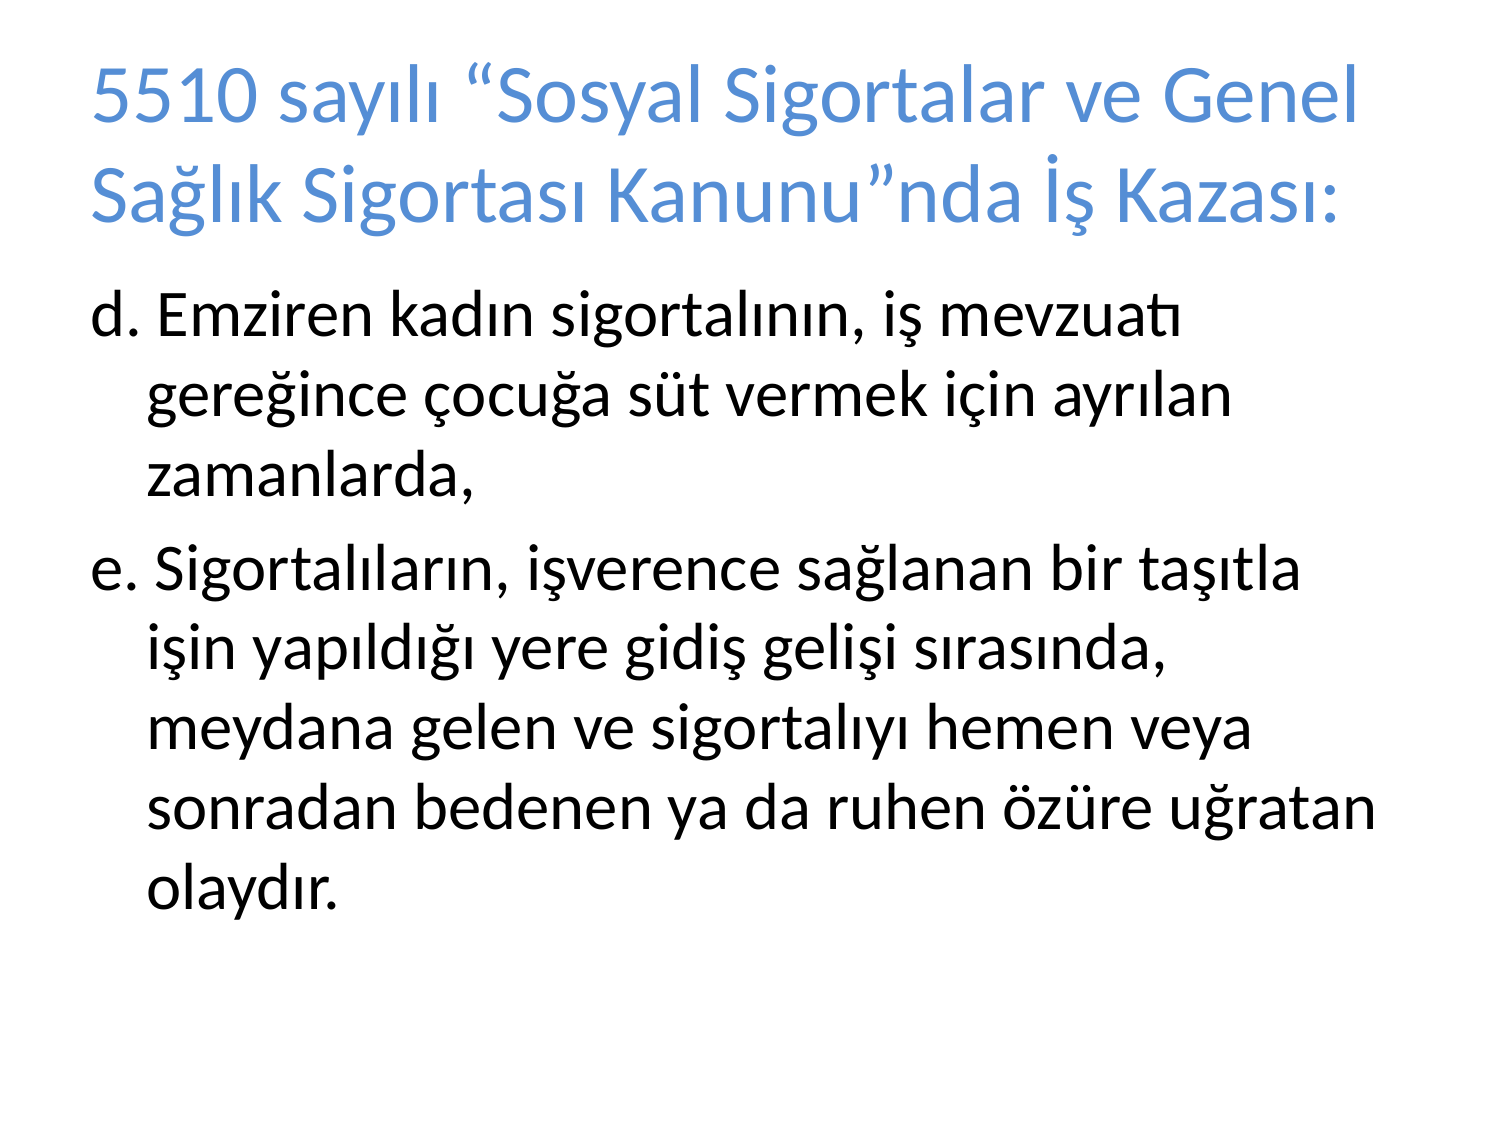

# 5510 sayılı “Sosyal Sigortalar ve Genel Sağlık Sigortası Kanunu”nda İş Kazası:
d. Emziren kadın sigortalının, iş mevzuatı gereğince çocuğa süt vermek için ayrılan zamanlarda,
e. Sigortalıların, işverence sağlanan bir taşıtla işin yapıldığı yere gidiş gelişi sırasında, meydana gelen ve sigortalıyı hemen veya sonradan bedenen ya da ruhen özüre uğratan olaydır.